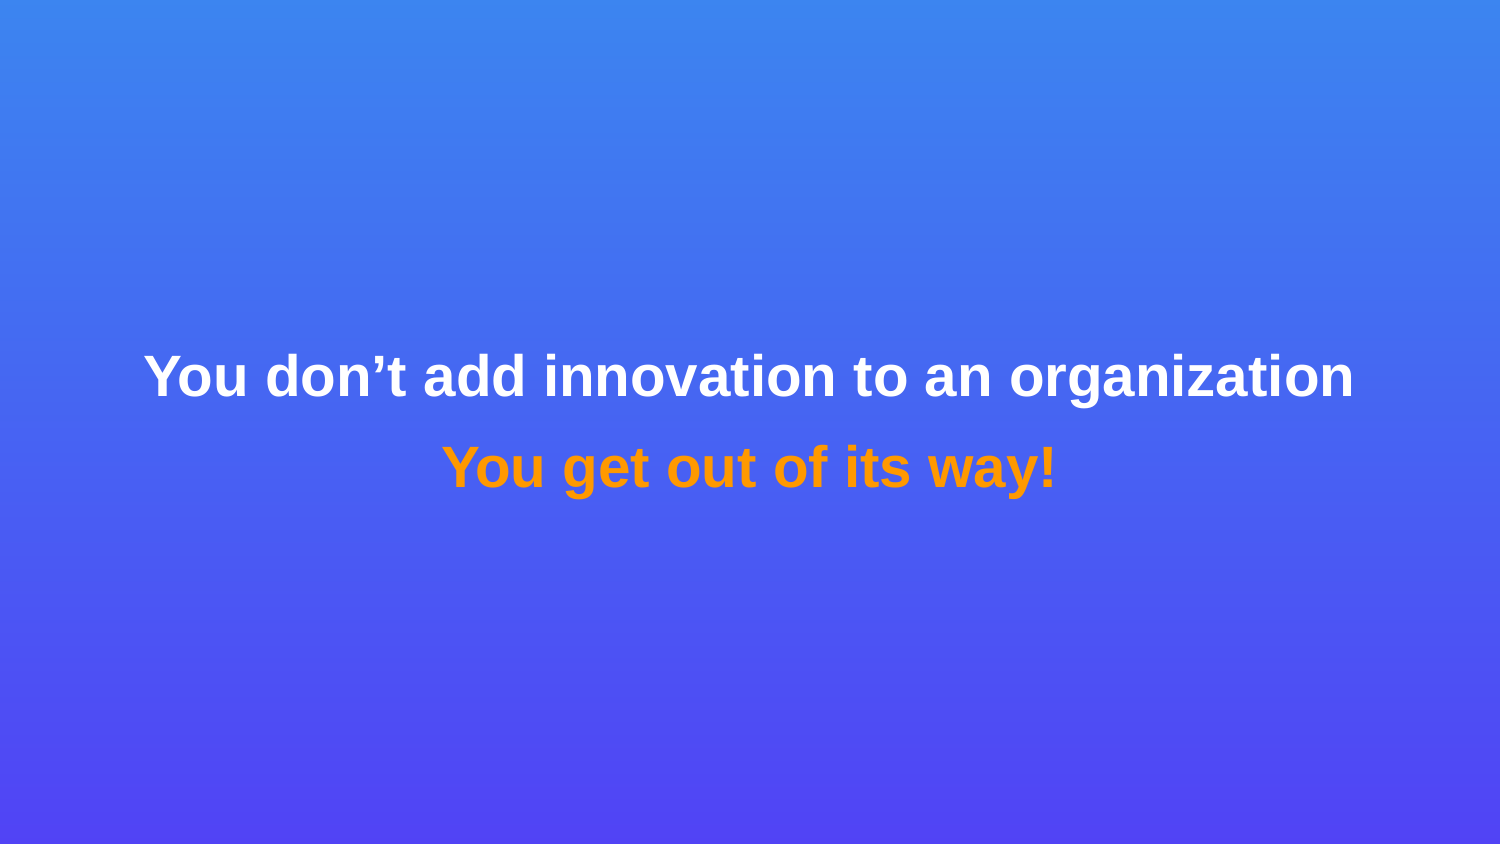

You don’t add innovation to an organization
You get out of its way!